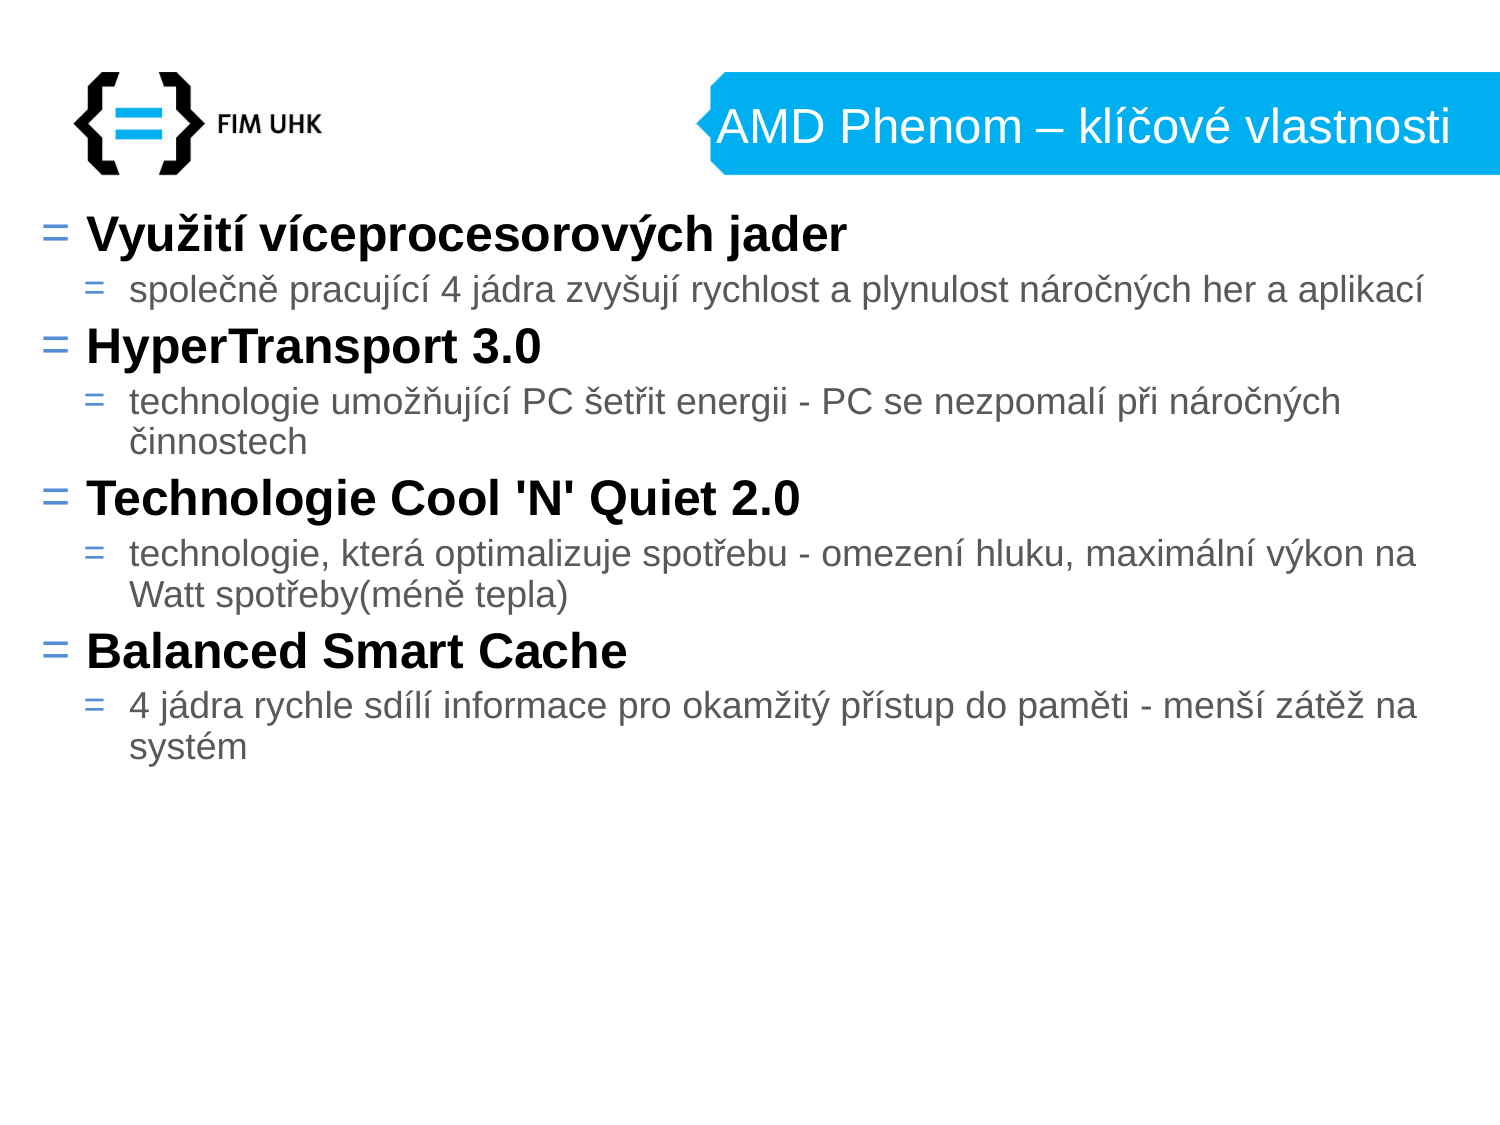

# AMD Phenom – klíčové vlastnosti
Využití víceprocesorových jader
společně pracující 4 jádra zvyšují rychlost a plynulost náročných her a aplikací
HyperTransport 3.0
technologie umožňující PC šetřit energii - PC se nezpomalí při náročných činnostech
Technologie Cool 'N' Quiet 2.0
technologie, která optimalizuje spotřebu - omezení hluku, maximální výkon na Watt spotřeby(méně tepla)
Balanced Smart Cache
4 jádra rychle sdílí informace pro okamžitý přístup do paměti - menší zátěž na systém